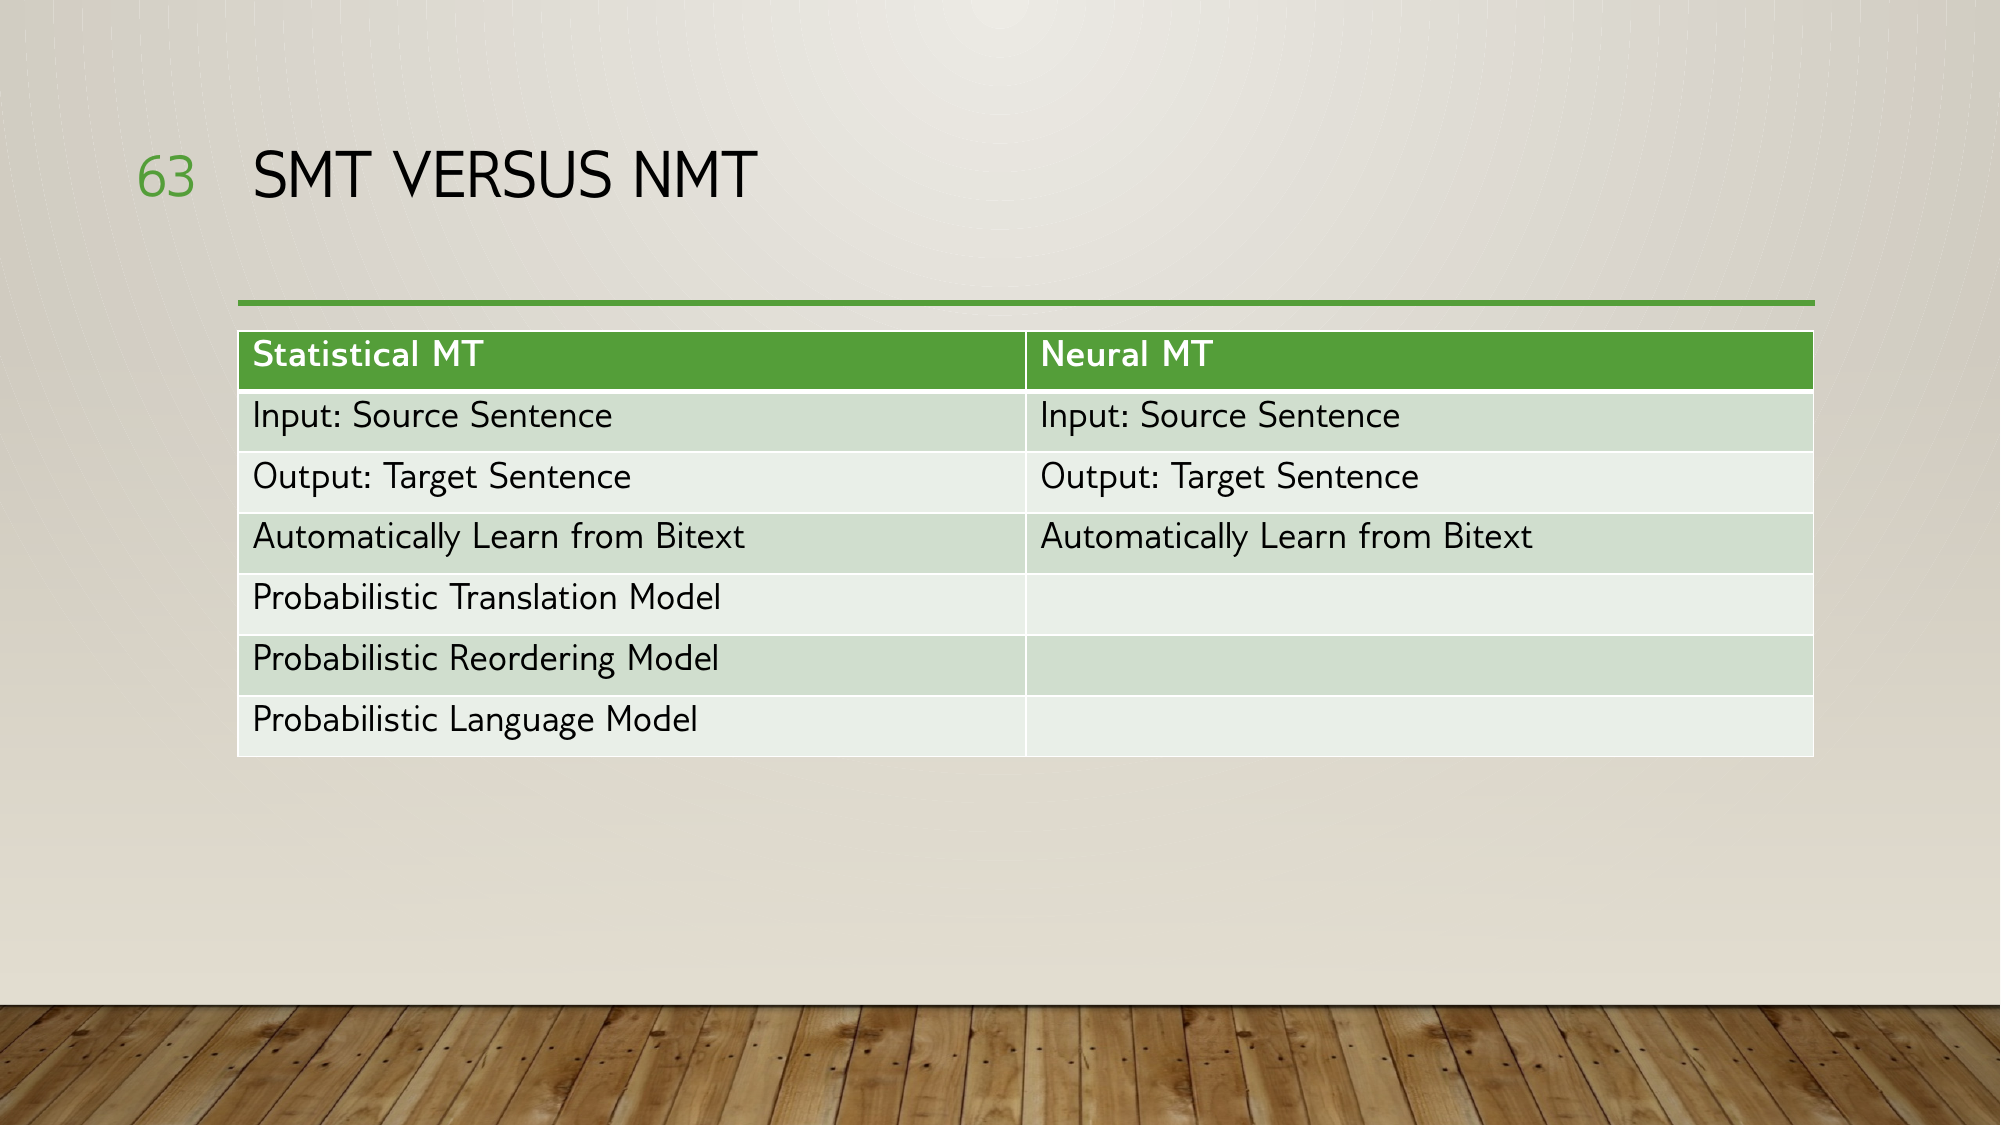

63
# SMT versus NMT
| Statistical MT | Neural MT |
| --- | --- |
| Input: Source Sentence | Input: Source Sentence |
| Output: Target Sentence | Output: Target Sentence |
| Automatically Learn from Bitext | Automatically Learn from Bitext |
| Probabilistic Translation Model |  |
| Probabilistic Reordering Model |  |
| Probabilistic Language Model |  |